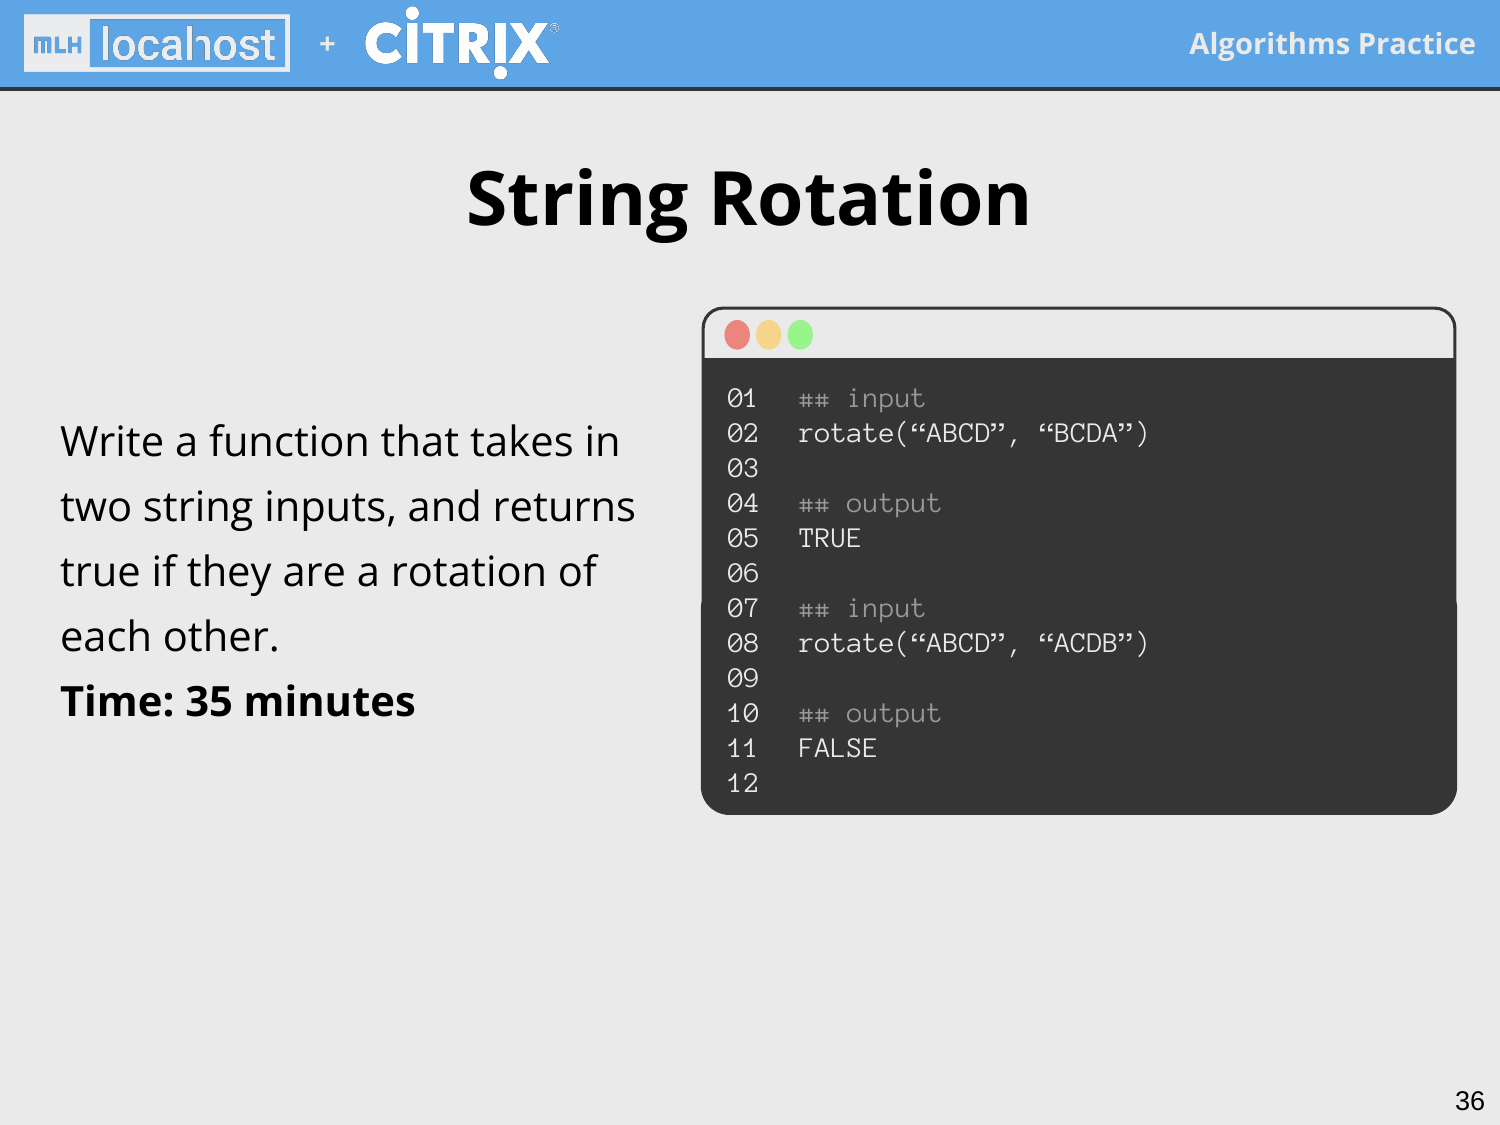

# String Rotation
Write a function that takes in two string inputs, and returns true if they are a rotation of each other.
Time: 35 minutes

01
02
03
04
05
06
07
08
09
10
11
12

## input
rotate(“ABCD”, “BCDA”)

## output
TRUE

## input
rotate(“ABCD”, “ACDB”)

## output
FALSE

01
02
03
04
05
06
07
08
09